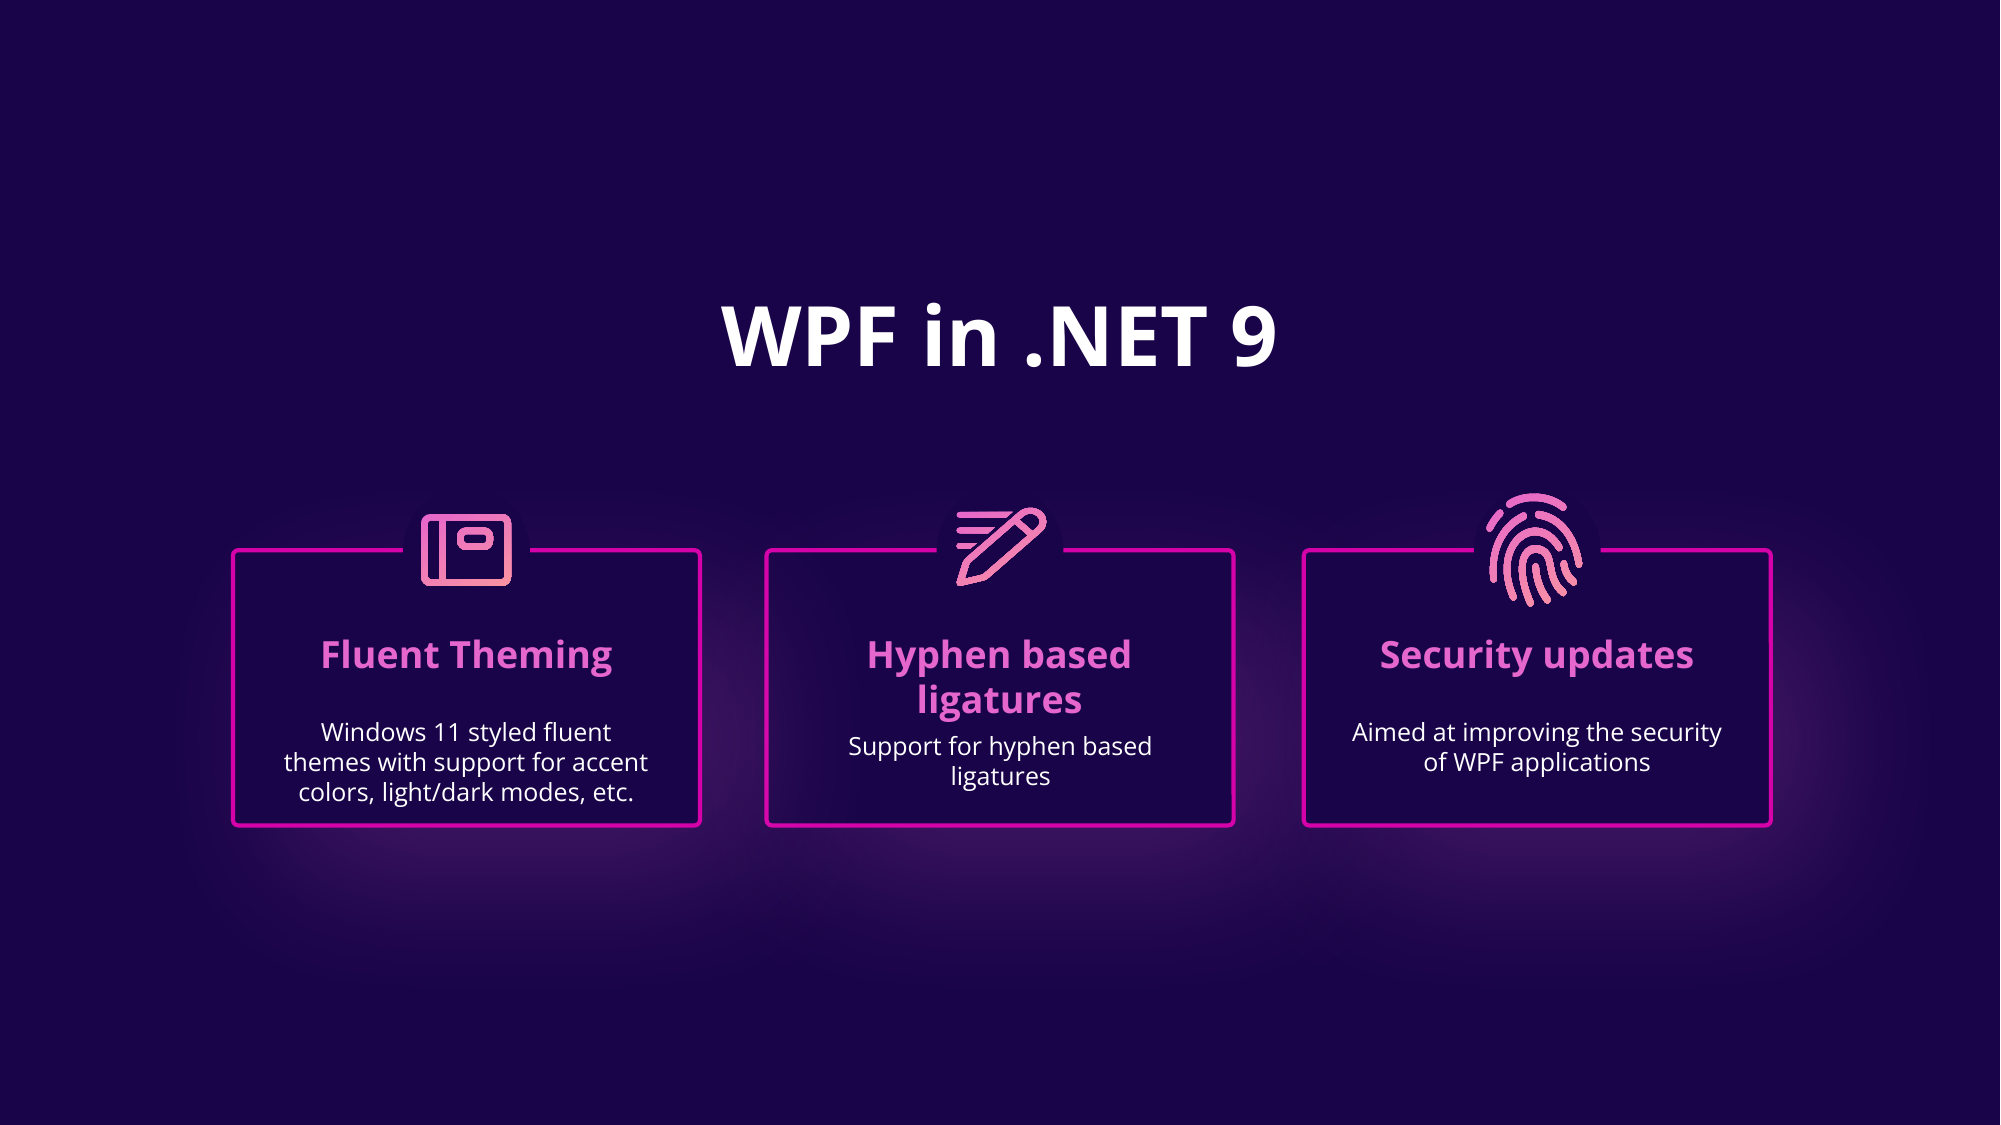

# WPF in .NET 9

Fluent Theming
Hyphen based ligatures
Security updates
Windows 11 styled fluent themes with support for accent colors, light/dark modes, etc.
Aimed at improving the security of WPF applications
Support for hyphen based ligatures